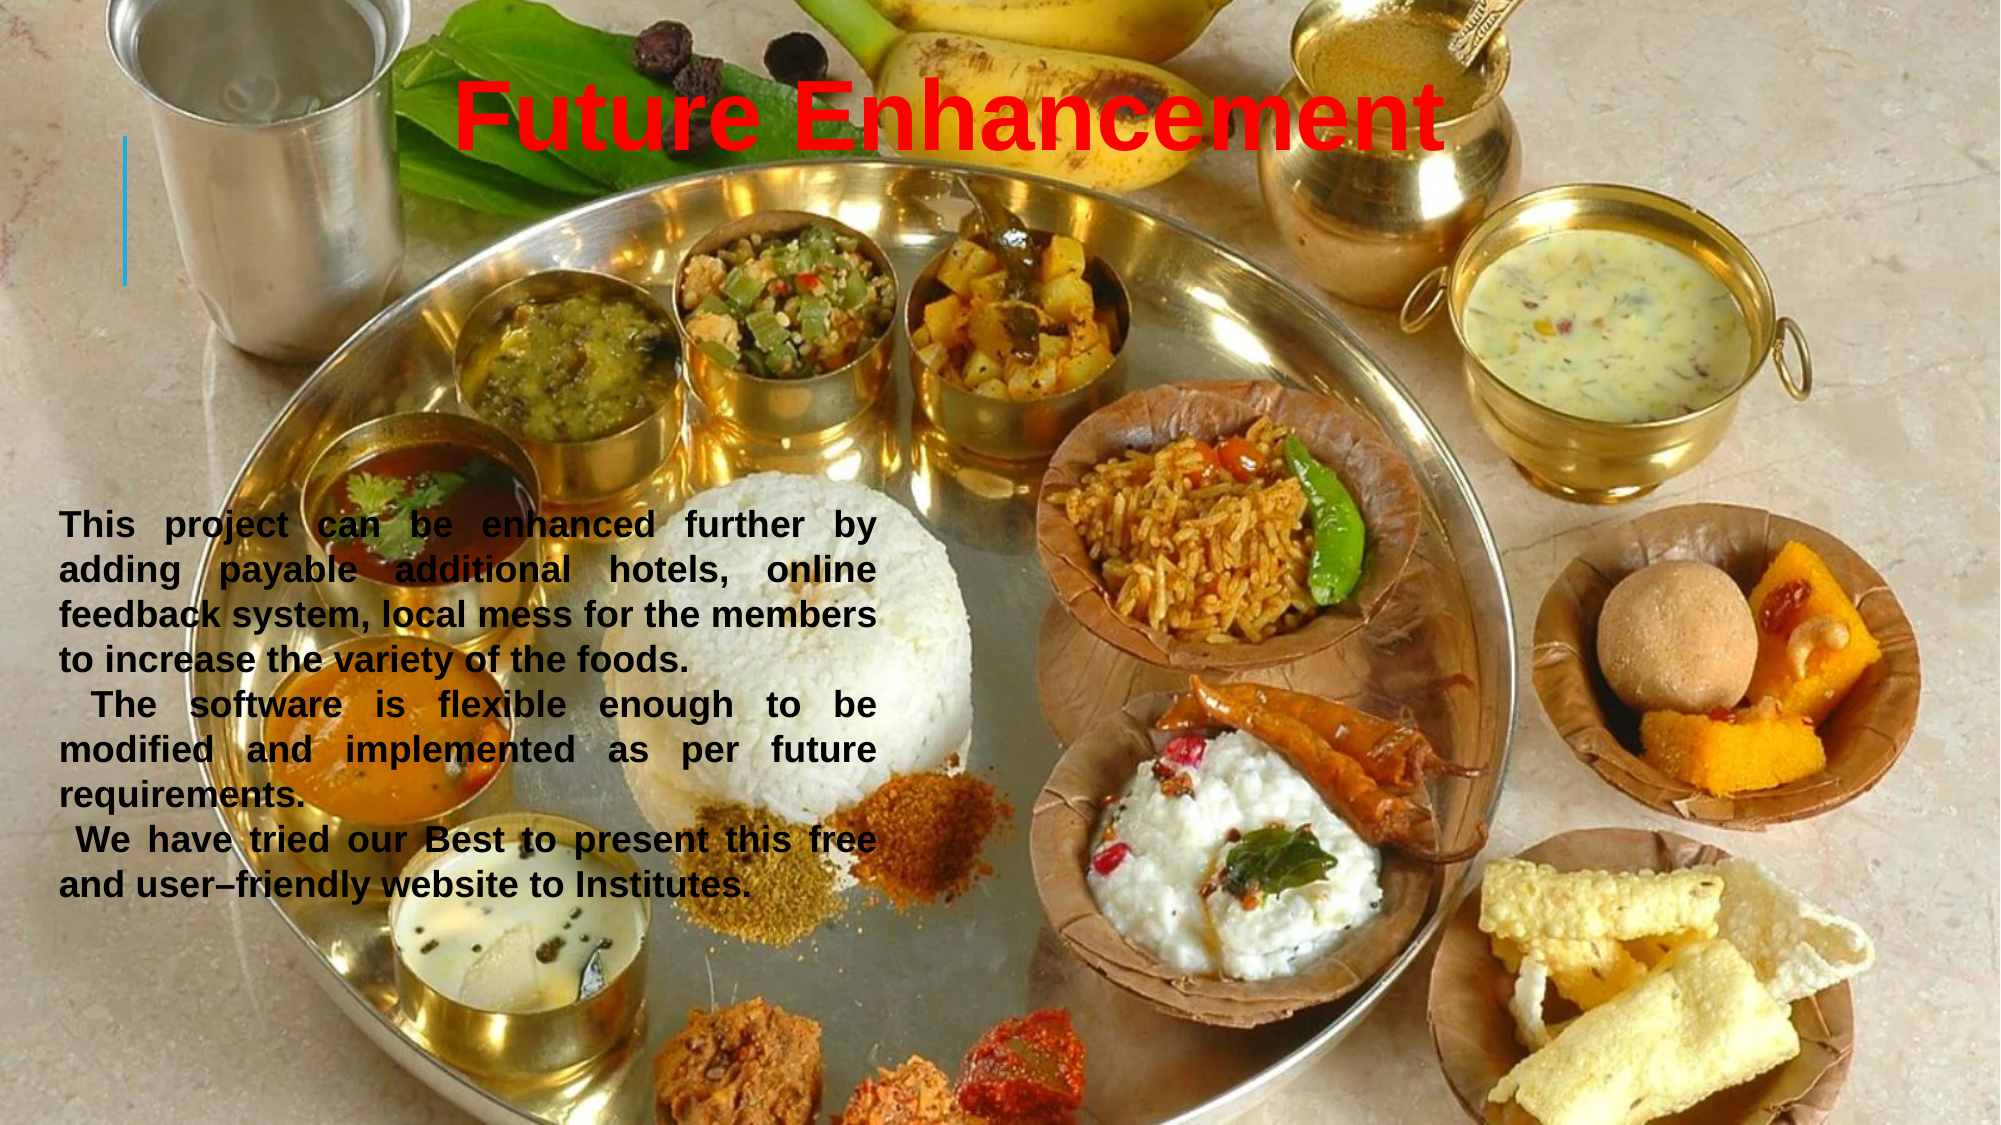

Future Enhancement
This project can be enhanced further by adding payable additional hotels, online feedback system, local mess for the members to increase the variety of the foods.
 The software is flexible enough to be modified and implemented as per future requirements.
 We have tried our Best to present this free and user–friendly website to Institutes.